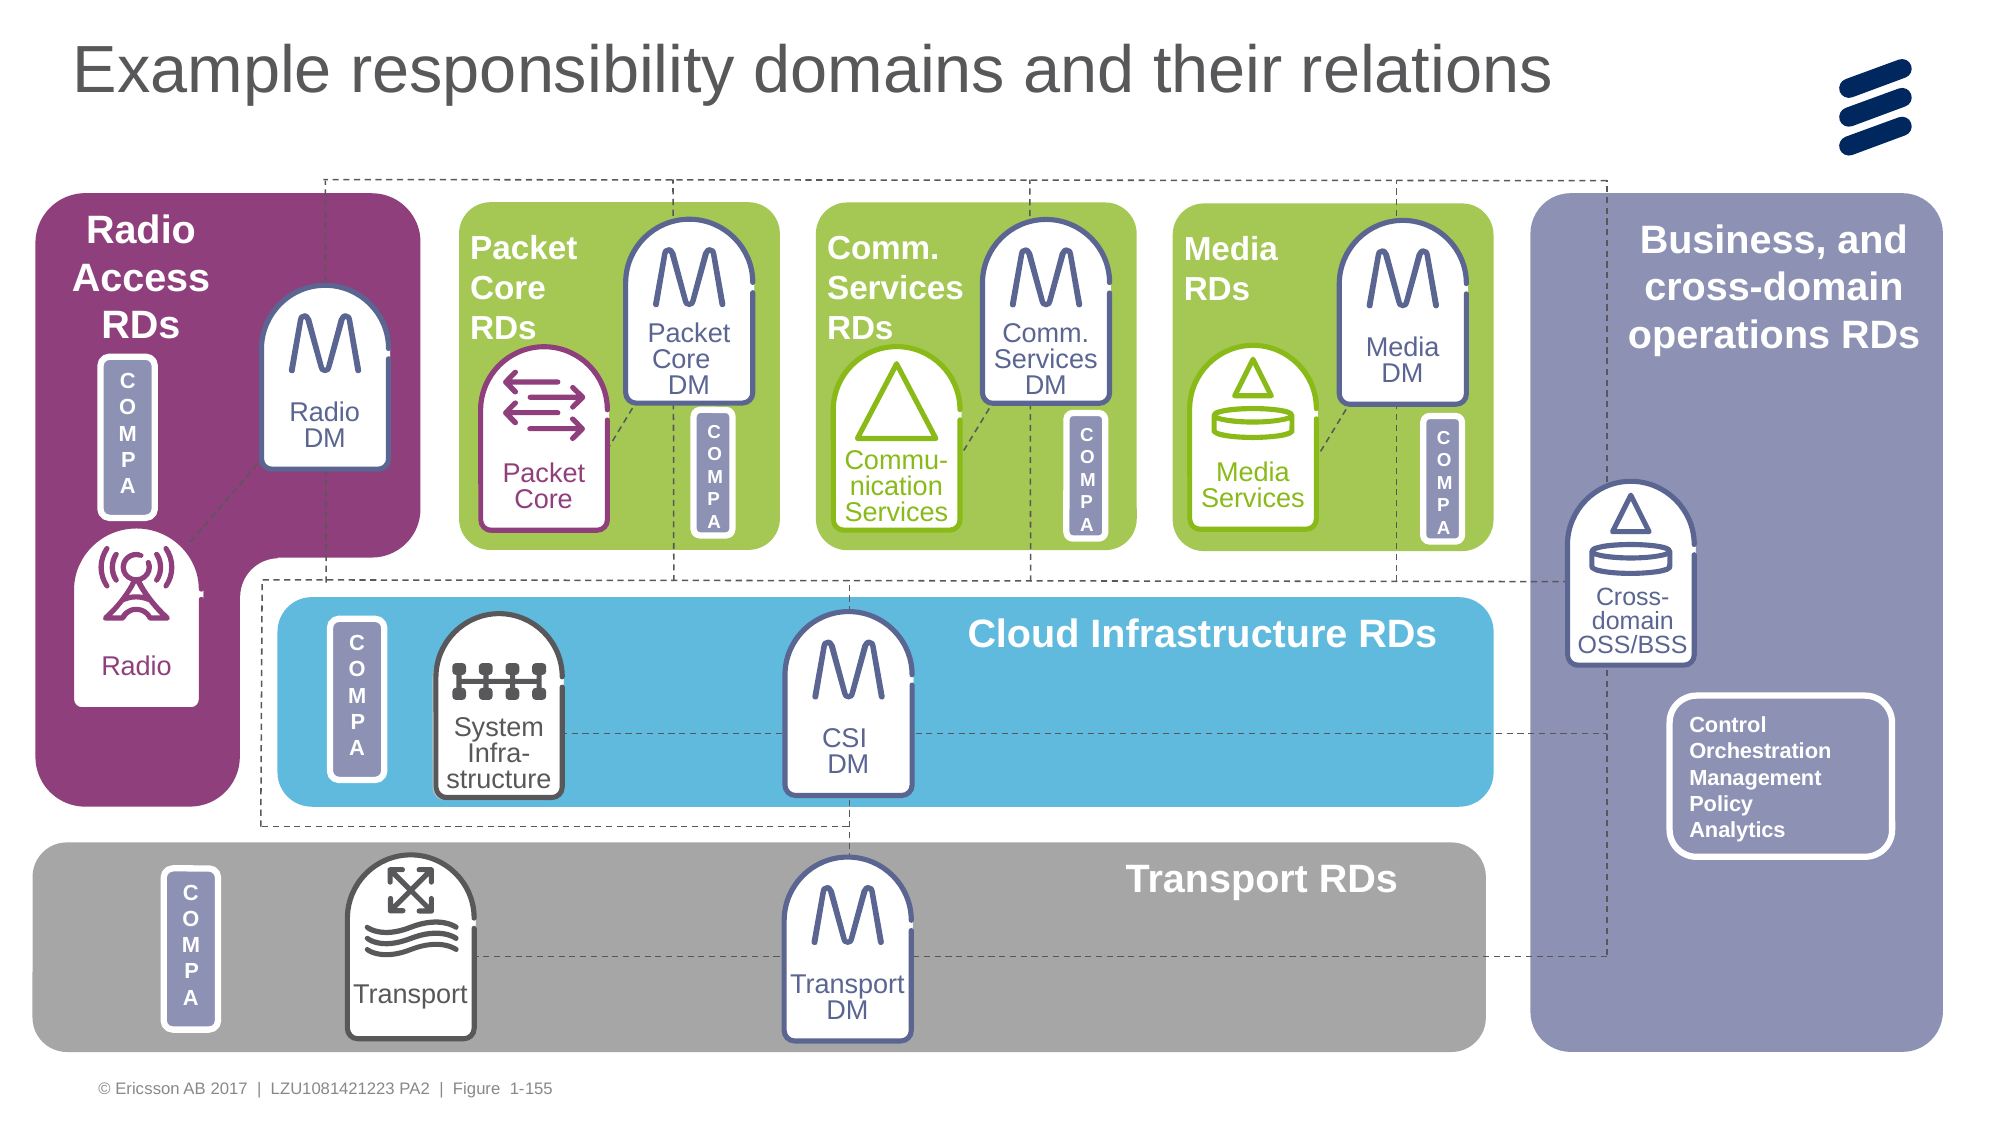

Example responsibility domains and their relations

Radio Access RDs

Business, and cross-domain operations RDs
Packet Core RDs
Comm. Services RDs

Packet Core   DM

Comm. Services DM
Media RDs

Media DM

Radio DM

Media
Services

Commu-nication Services

Packet Core
COMPA
COMPA
COMPA
COMPA

Cross-domain OSS/BSS

Radio

Cloud Infrastructure RDs

CSI
DM

System Infra-structure
COMPA

System Infrastructure

Control
Orchestration
Management
Policy
Analytics

Transport RDs

Transport

Transport
DM
COMPA